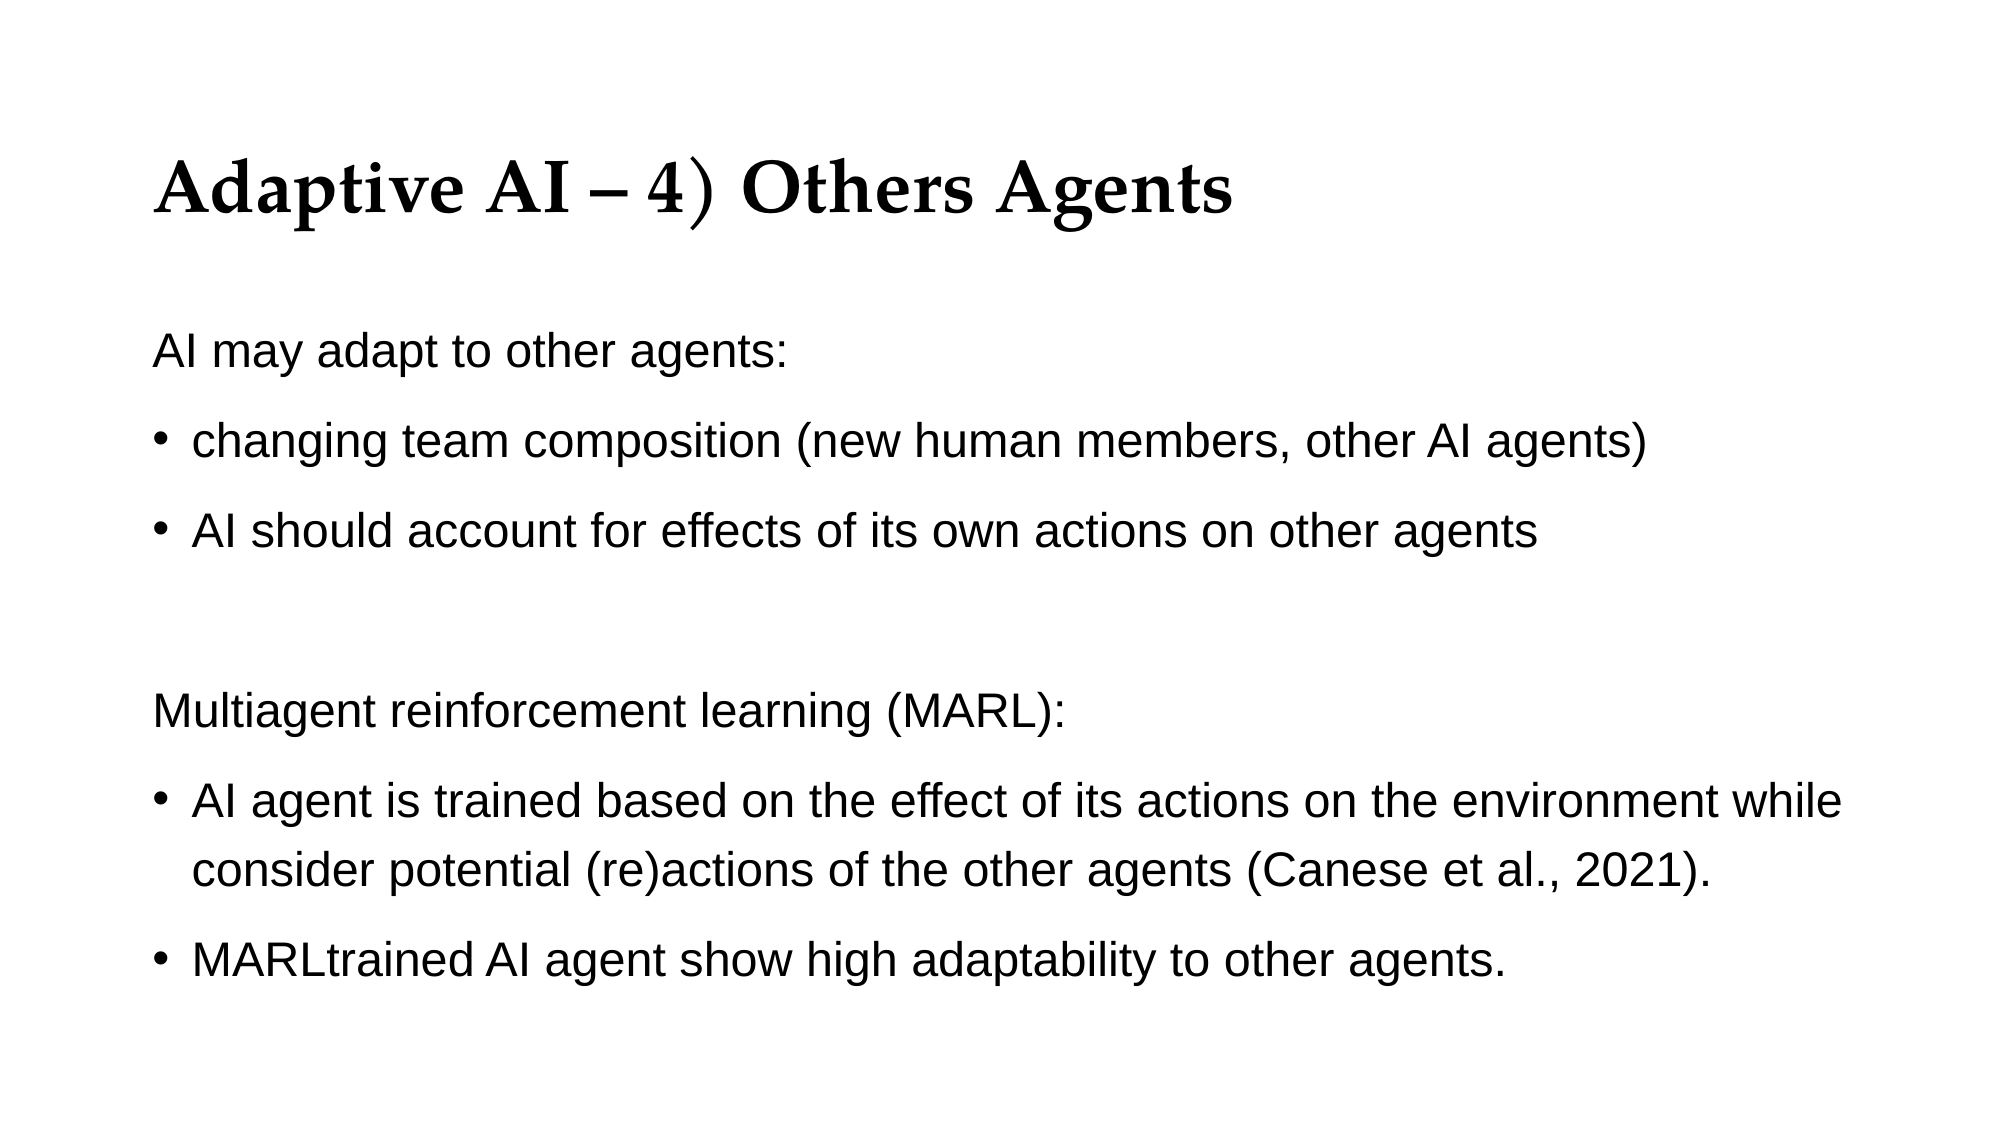

# Adaptive AI – 4) Others Agents
AI may adapt to other agents:
changing team composition (new human members, other AI agents)
AI should account for effects of its own actions on other agents

Multiagent reinforcement learning (MARL):
AI agent is trained based on the effect of its actions on the environment while consider potential (re)actions of the other agents (Canese et al., 2021).
MARLtrained AI agent show high adaptability to other agents.